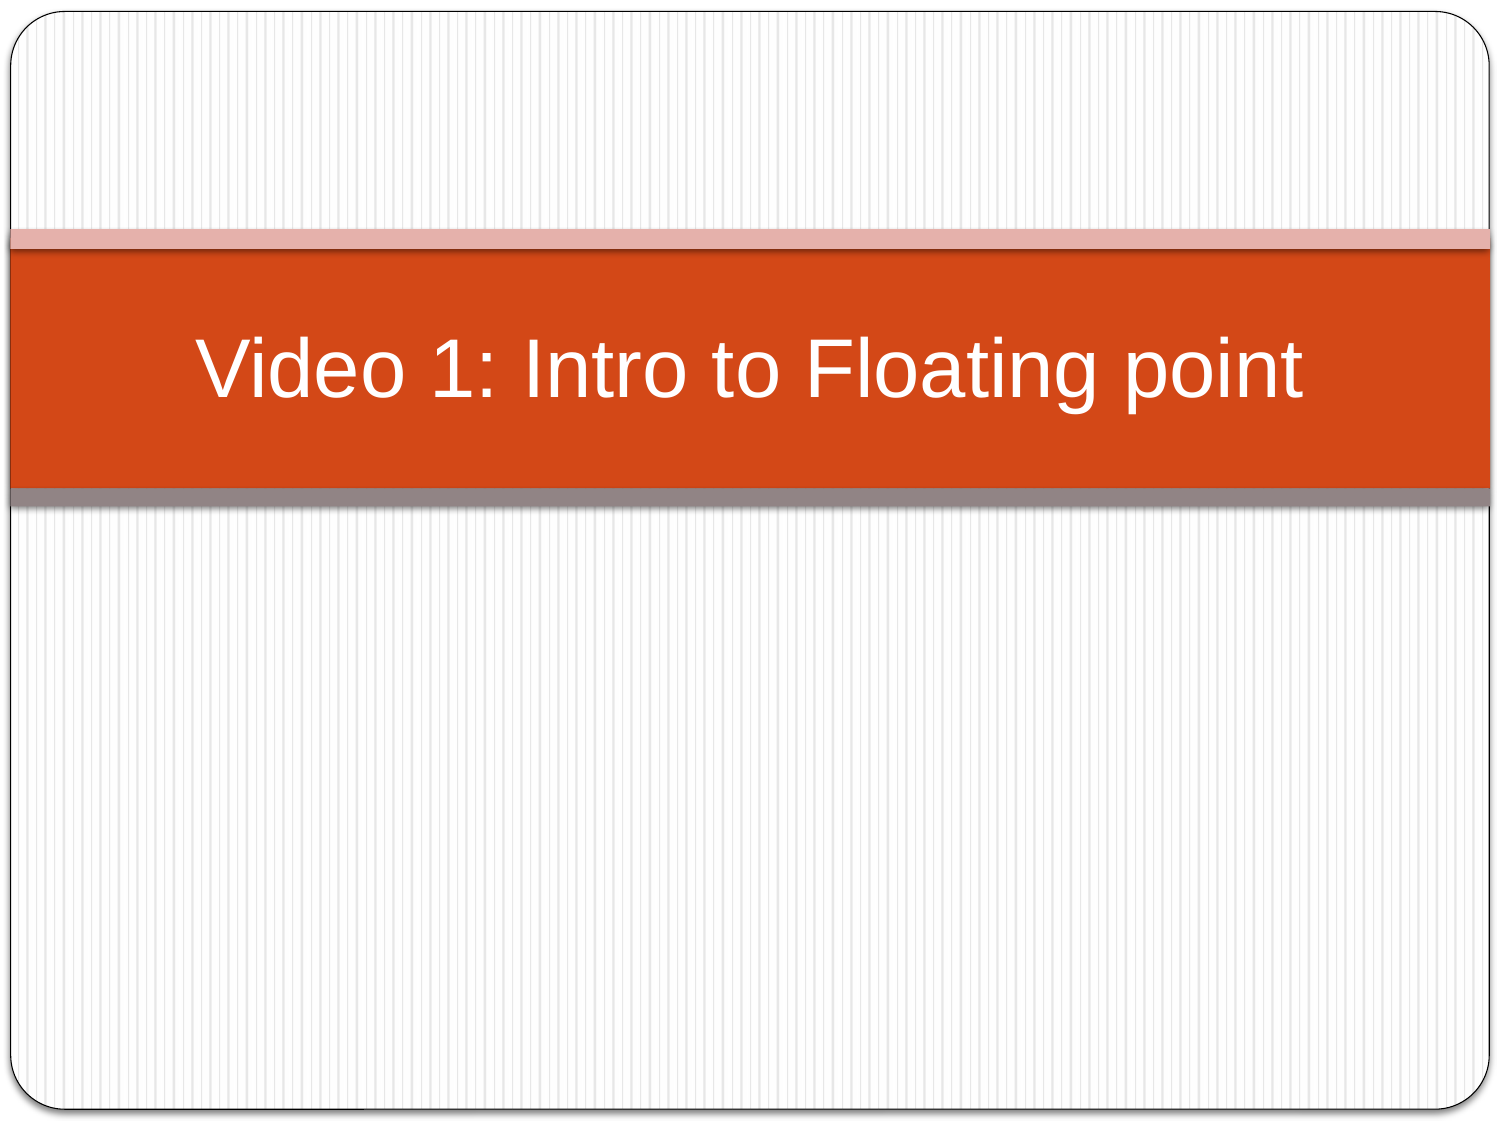

# Video 1: Intro to Floating point